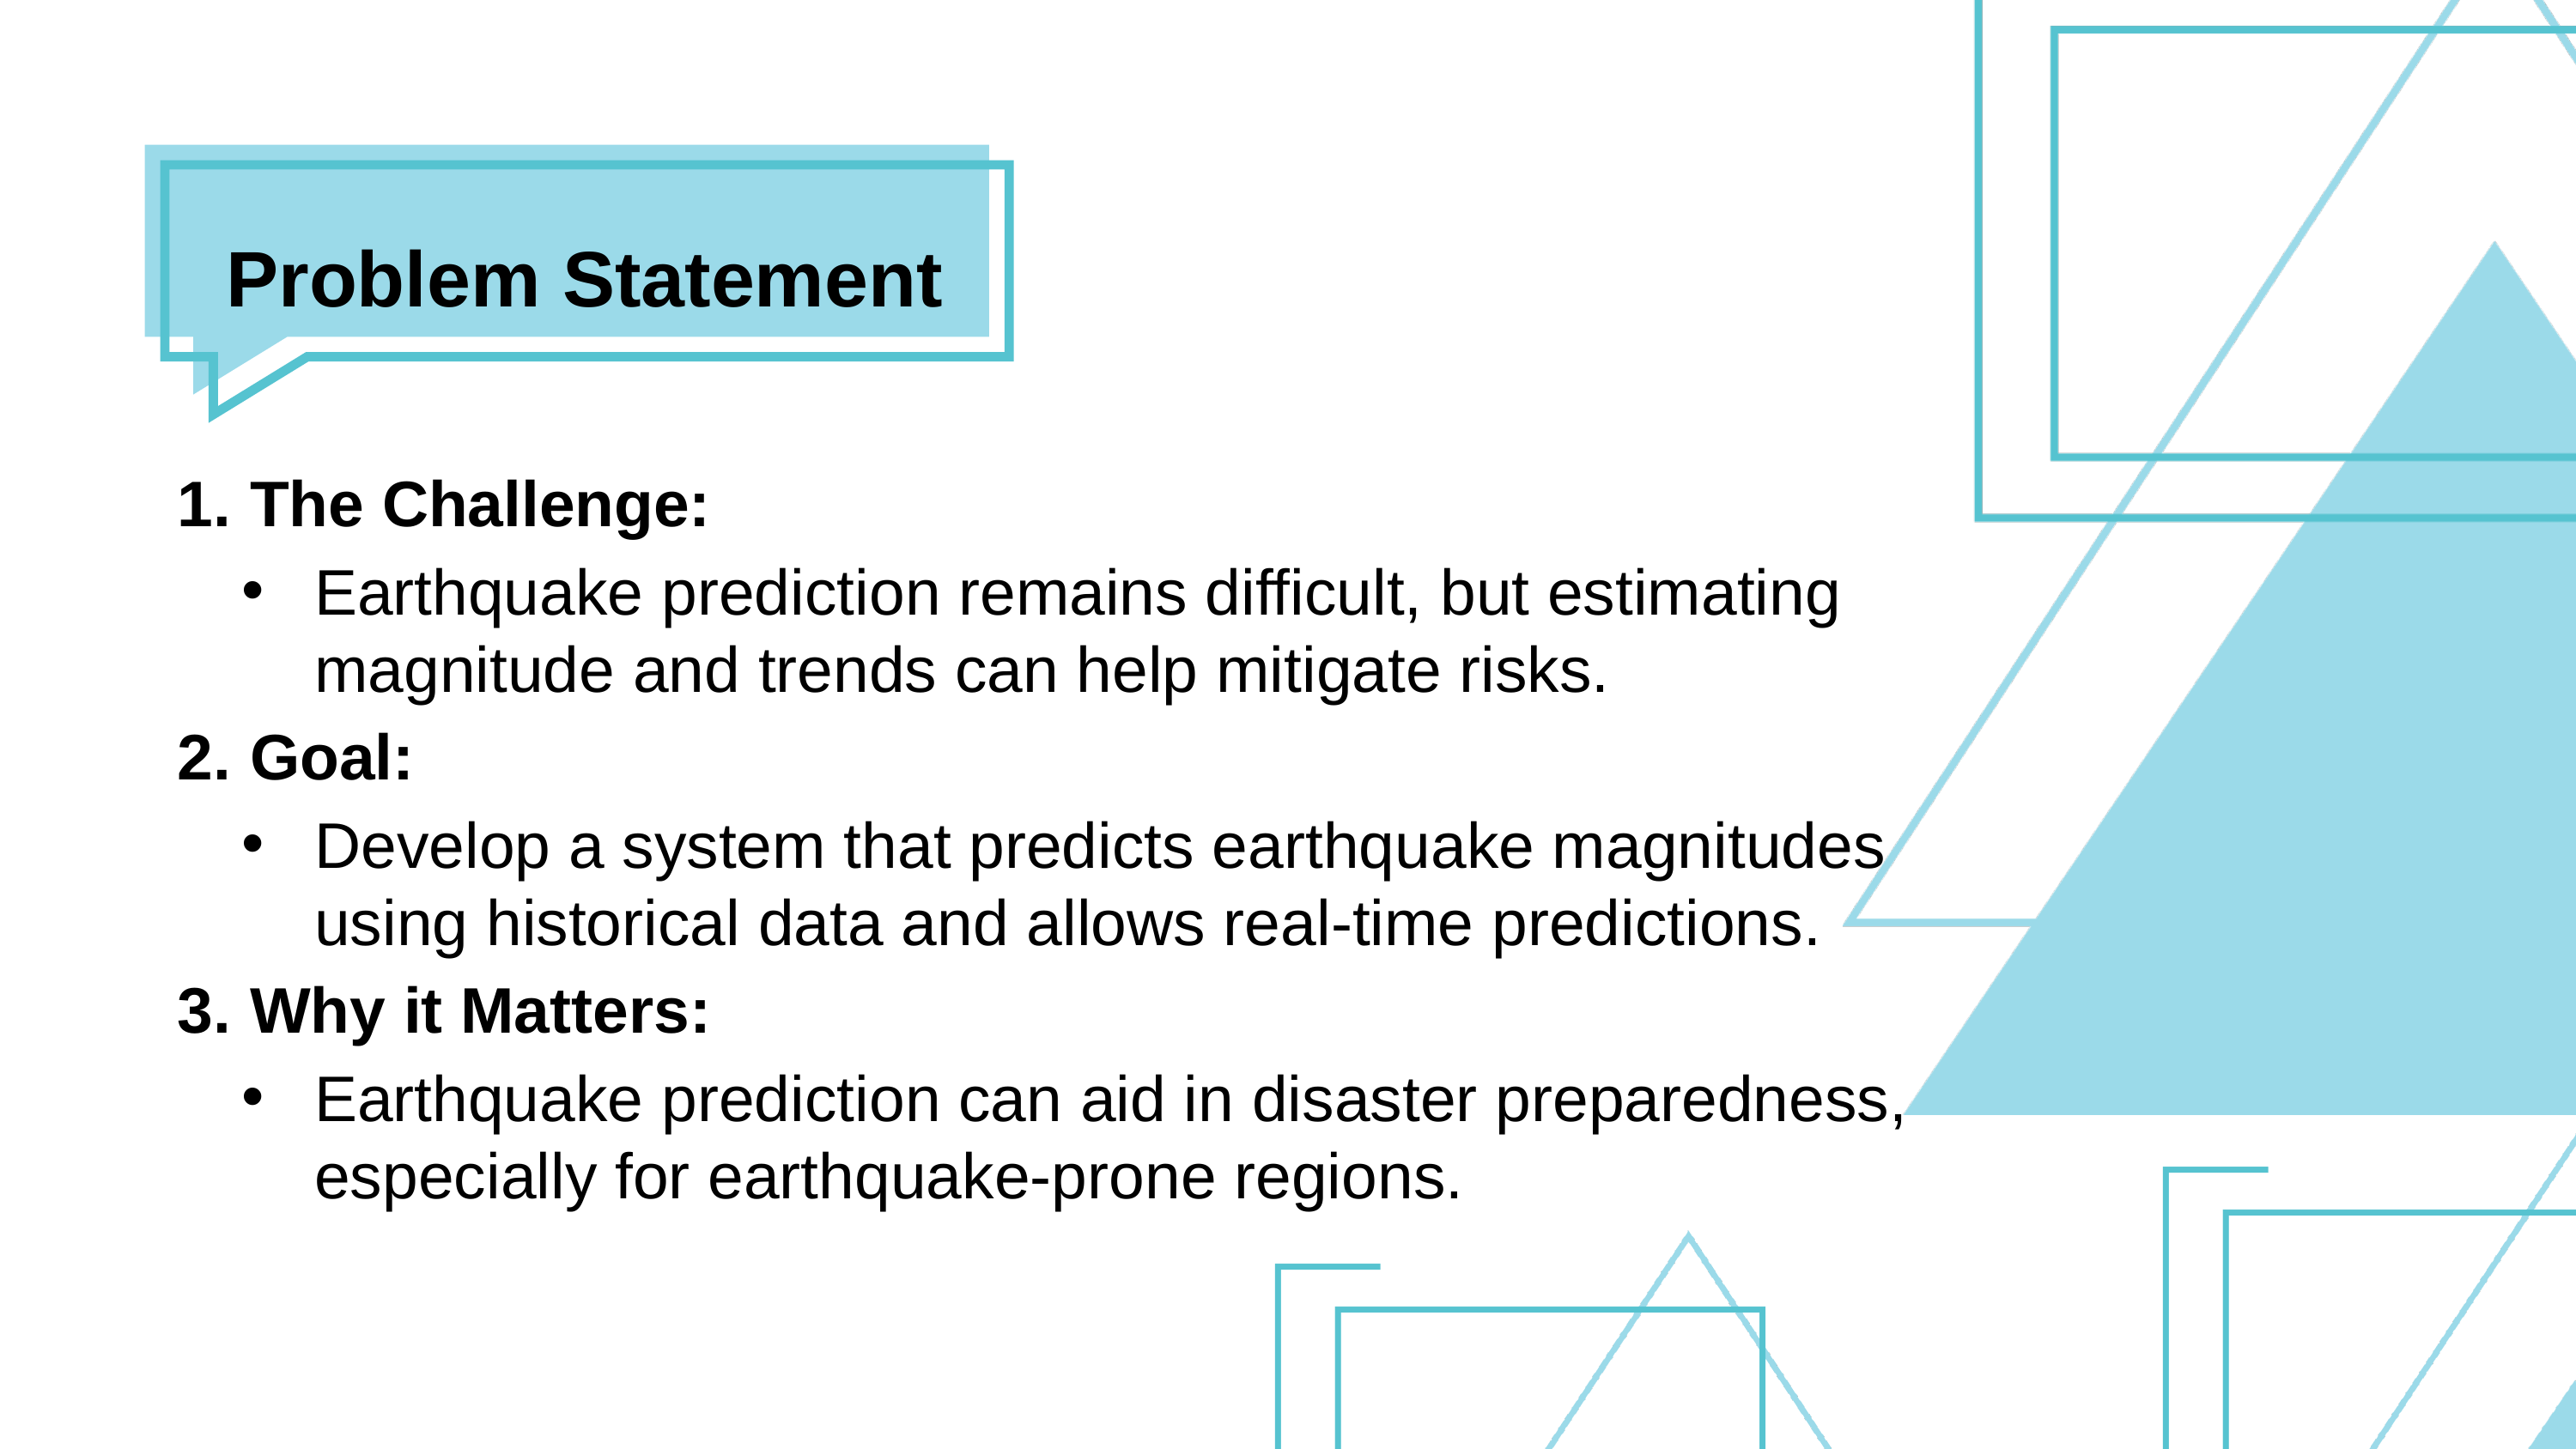

Problem Statement
The Challenge:
Earthquake prediction remains difficult, but estimating magnitude and trends can help mitigate risks.
Goal:
Develop a system that predicts earthquake magnitudes using historical data and allows real-time predictions.
Why it Matters:
Earthquake prediction can aid in disaster preparedness, especially for earthquake-prone regions.